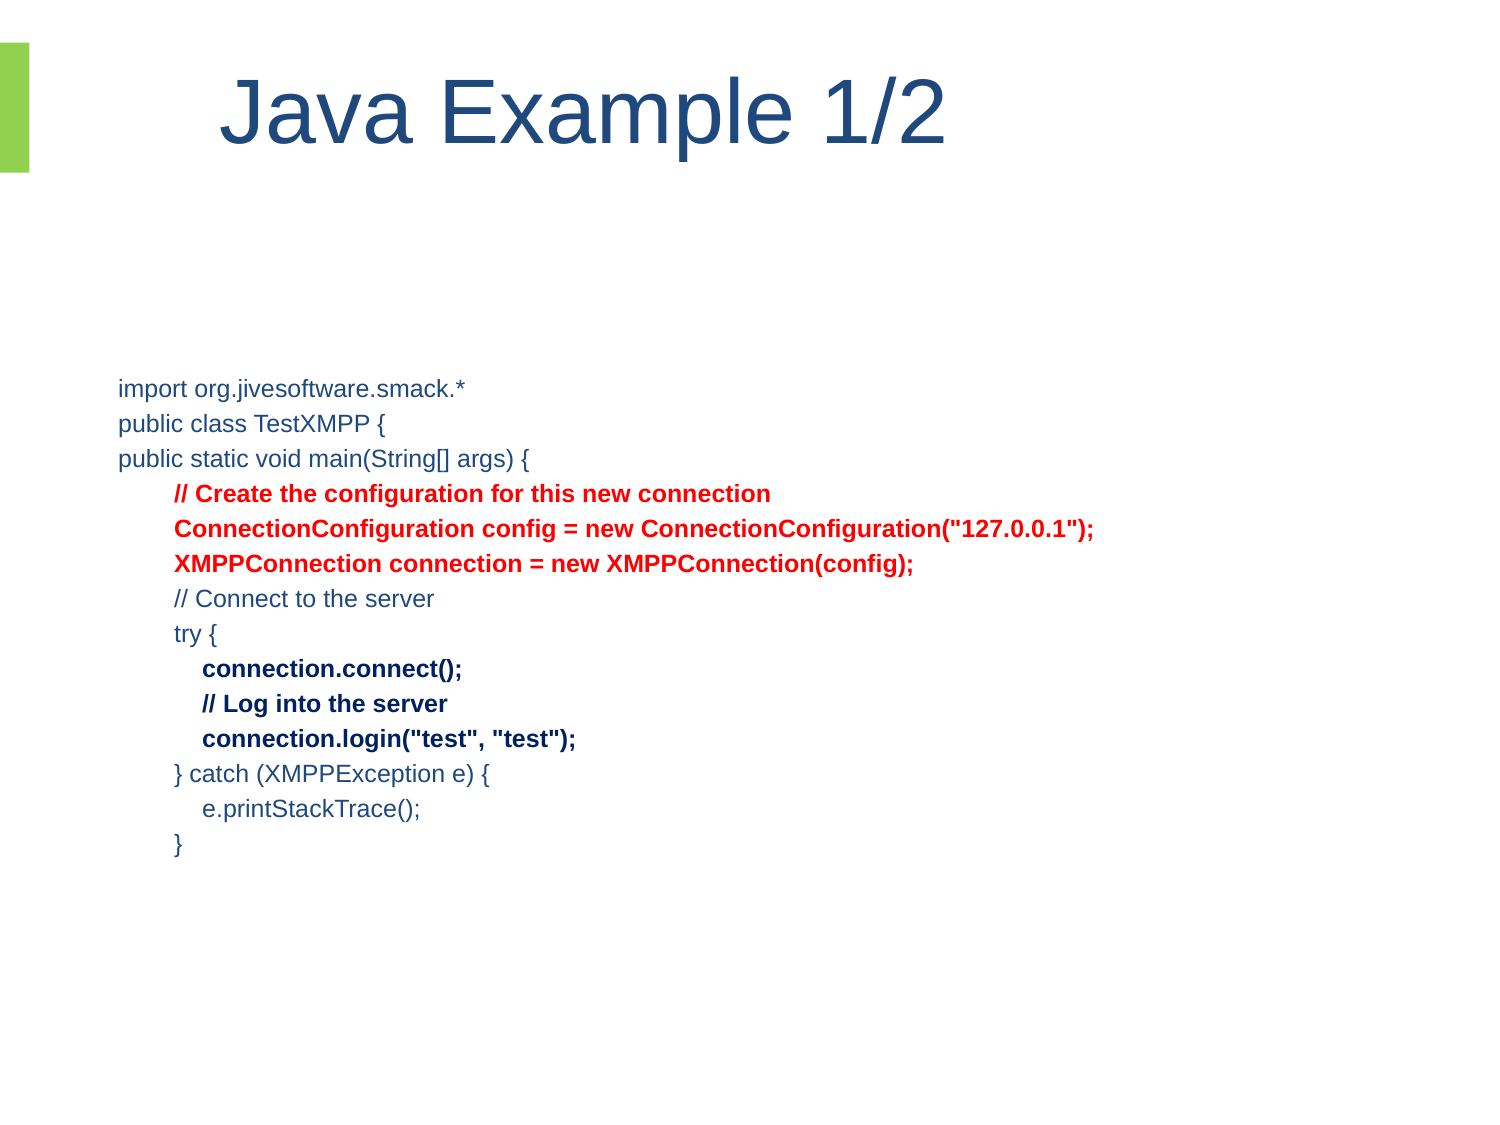

# Java Example 1/2
import org.jivesoftware.smack.*
public class TestXMPP {
public static void main(String[] args) {
        // Create the configuration for this new connection
        ConnectionConfiguration config = new ConnectionConfiguration("127.0.0.1");
        XMPPConnection connection = new XMPPConnection(config);
        // Connect to the server
        try {
            connection.connect();
            // Log into the server
            connection.login("test", "test");
        } catch (XMPPException e) {
            e.printStackTrace();
        }